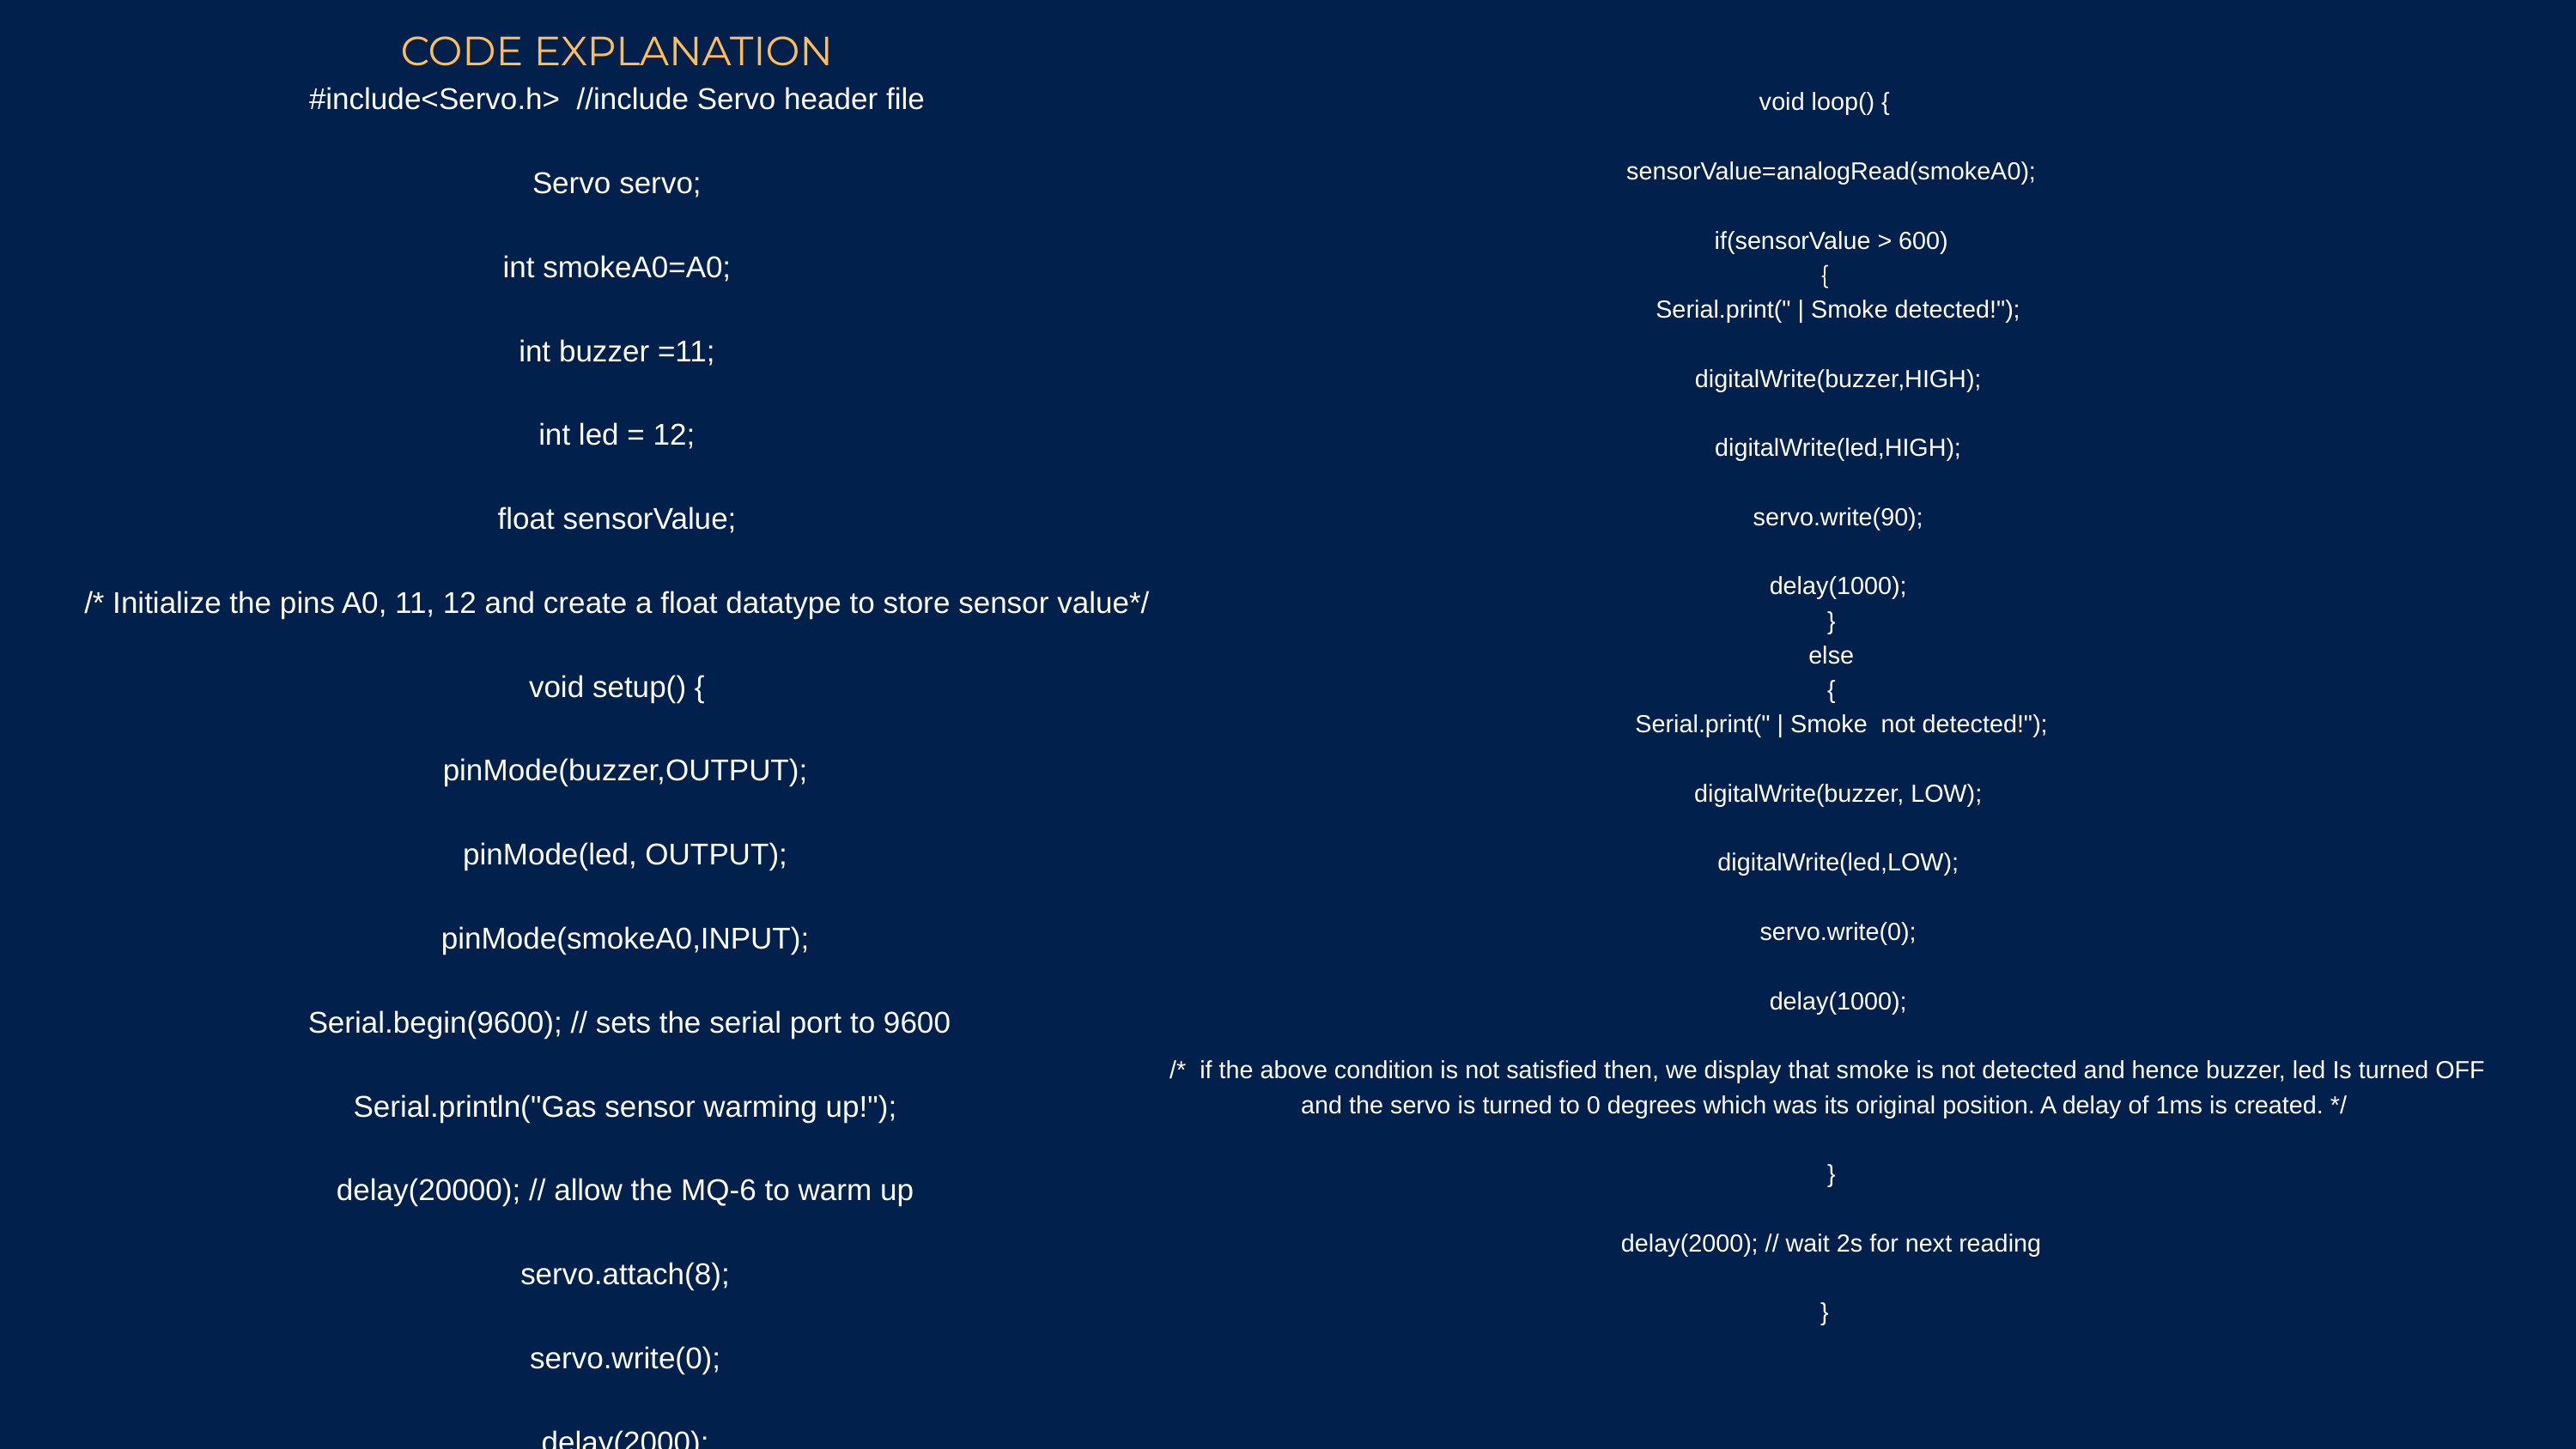

CODE EXPLANATION
#include<Servo.h>  //include Servo header file

Servo servo;

int smokeA0=A0;

int buzzer =11;

int led = 12;

float sensorValue;

/* Initialize the pins A0, 11, 12 and create a float datatype to store sensor value*/

void setup() {

  pinMode(buzzer,OUTPUT);

  pinMode(led, OUTPUT);

  pinMode(smokeA0,INPUT);

   Serial.begin(9600); // sets the serial port to 9600

  Serial.println("Gas sensor warming up!");

  delay(20000); // allow the MQ-6 to warm up

  servo.attach(8);

  servo.write(0);

  delay(2000);
void loop() {

  sensorValue=analogRead(smokeA0);

  if(sensorValue > 600)
{
    Serial.print(" | Smoke detected!");

    digitalWrite(buzzer,HIGH);

    digitalWrite(led,HIGH);

    servo.write(90);

    delay(1000);
  }
  else
  {
     Serial.print(" | Smoke  not detected!");

    digitalWrite(buzzer, LOW);

    digitalWrite(led,LOW);

    servo.write(0);

    delay(1000);

 /*  if the above condition is not satisfied then, we display that smoke is not detected and hence buzzer, led Is turned OFF and the servo is turned to 0 degrees which was its original position. A delay of 1ms is created. */

  }

  delay(2000); // wait 2s for next reading

}